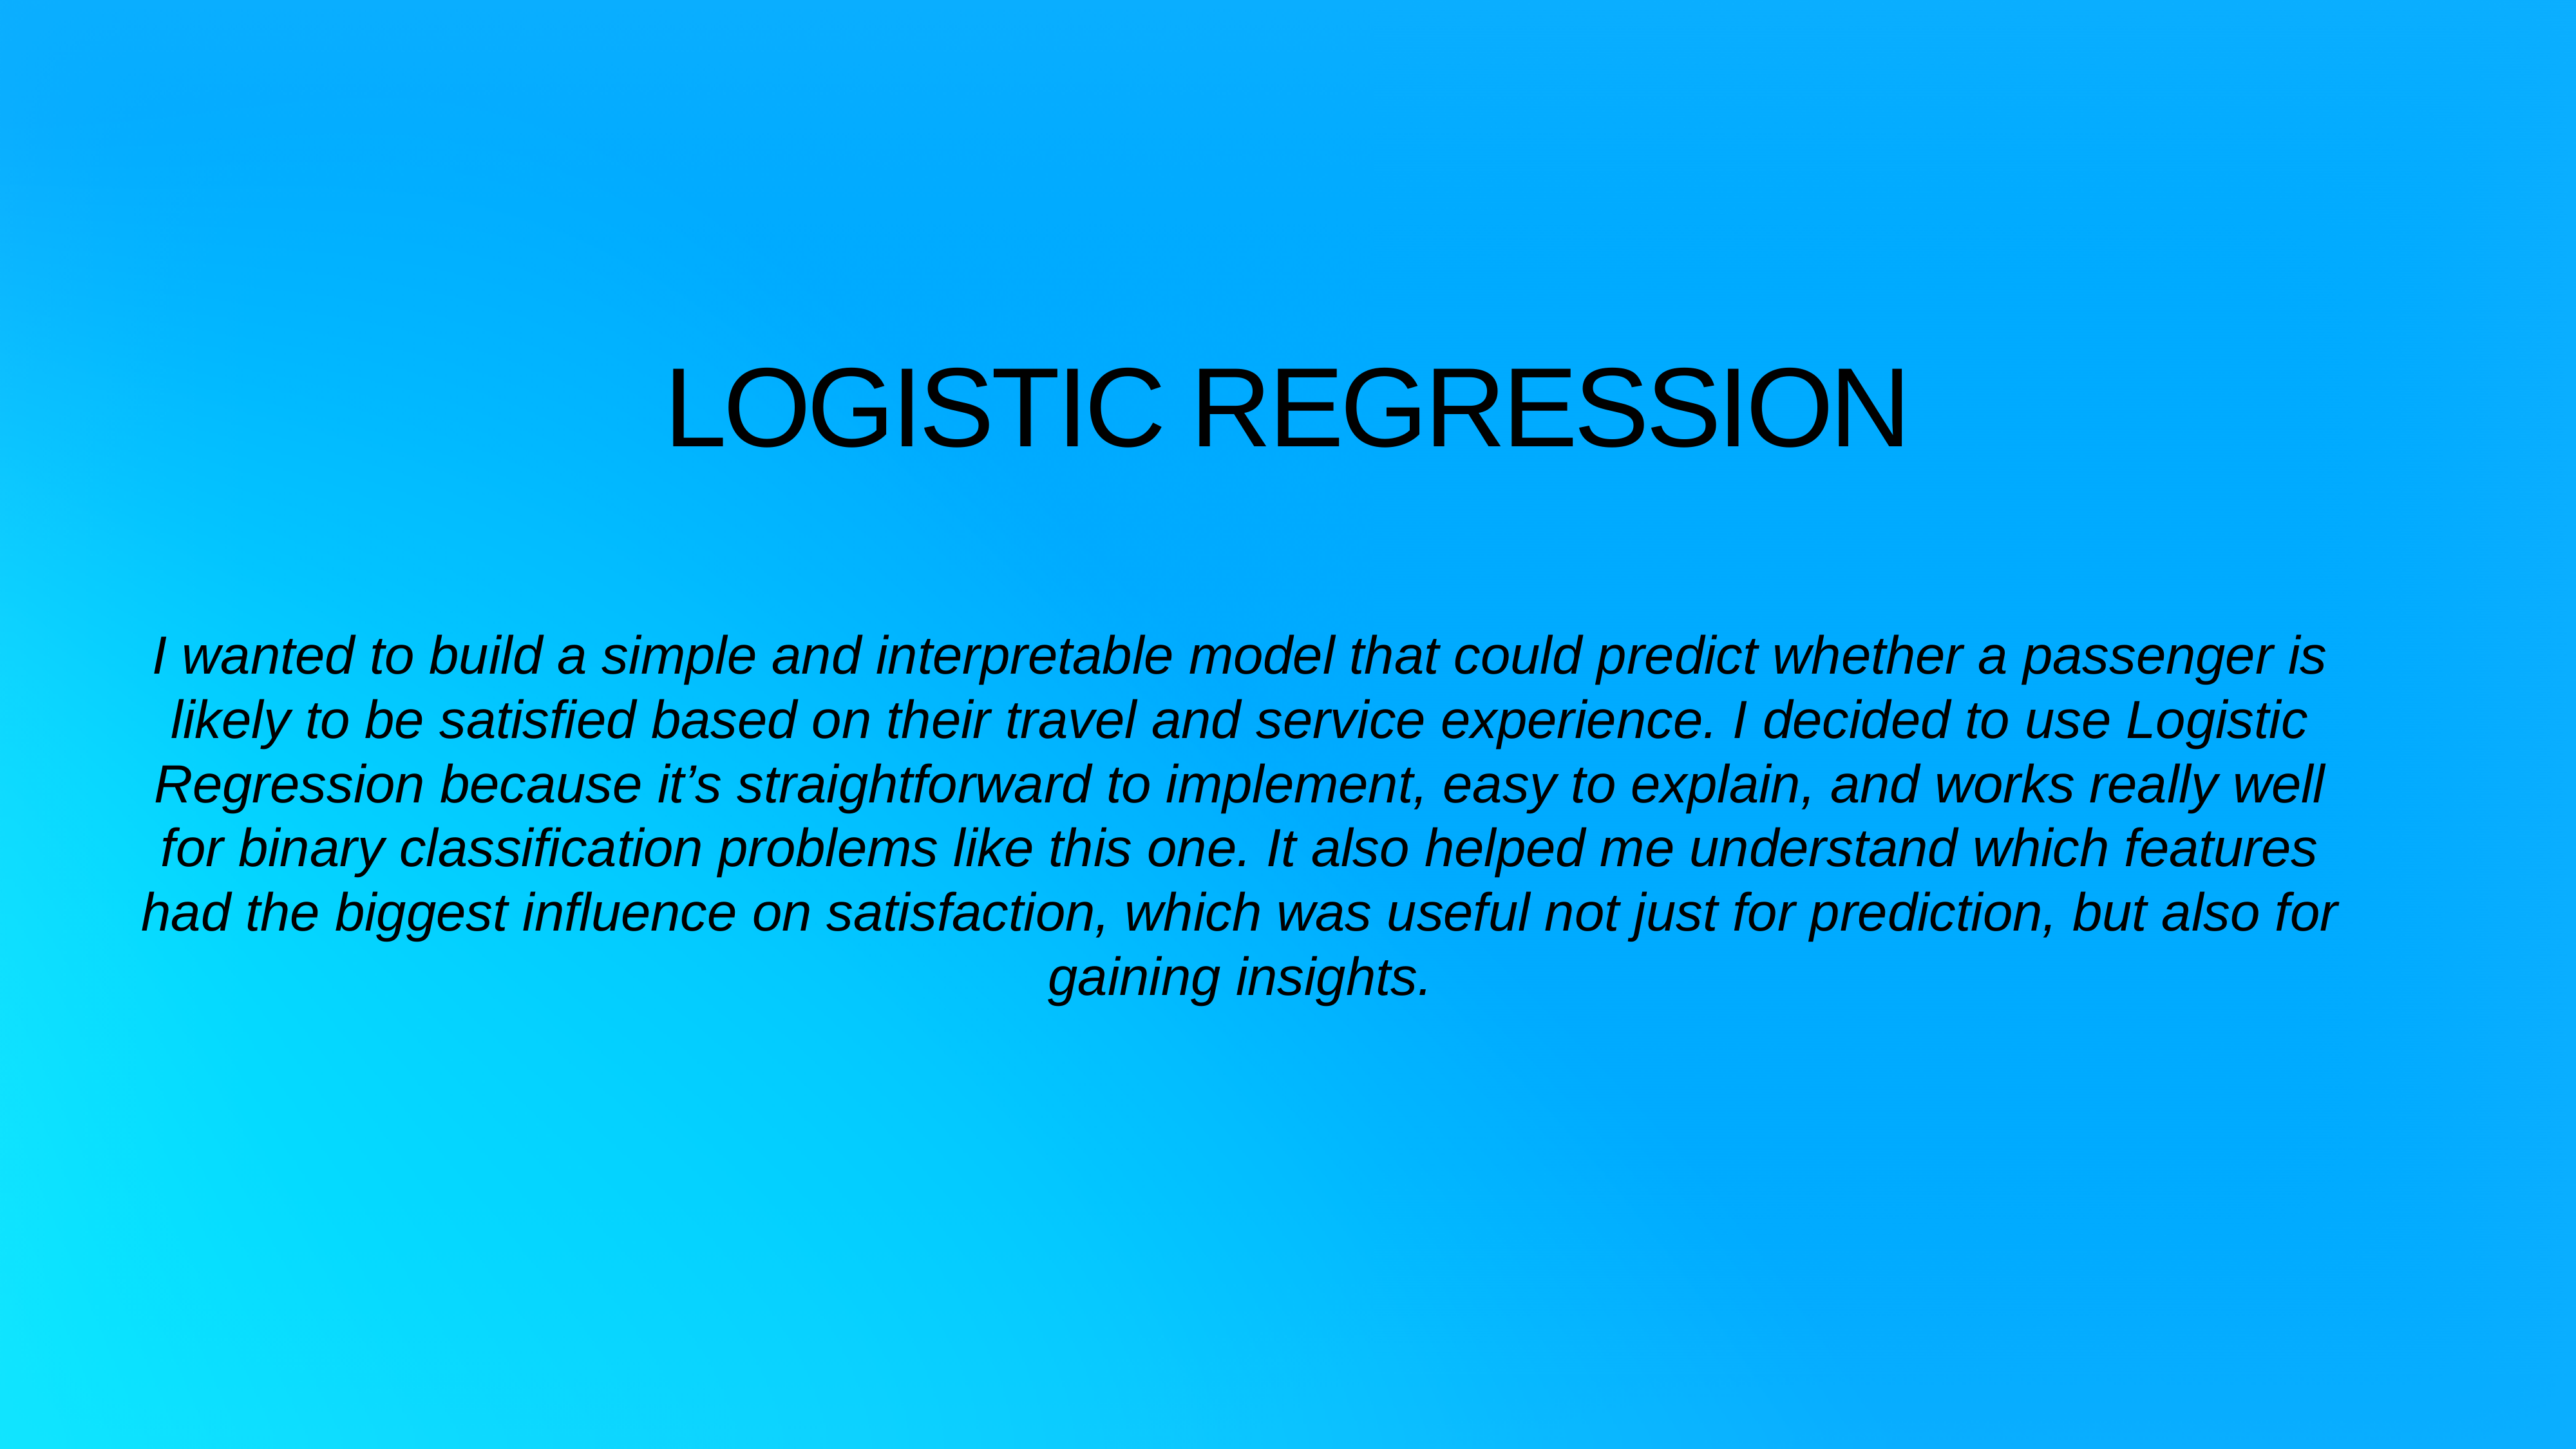

# LOGISTIC REGRESSION
I wanted to build a simple and interpretable model that could predict whether a passenger is likely to be satisfied based on their travel and service experience. I decided to use Logistic Regression because it’s straightforward to implement, easy to explain, and works really well for binary classification problems like this one. It also helped me understand which features had the biggest influence on satisfaction, which was useful not just for prediction, but also for gaining insights.